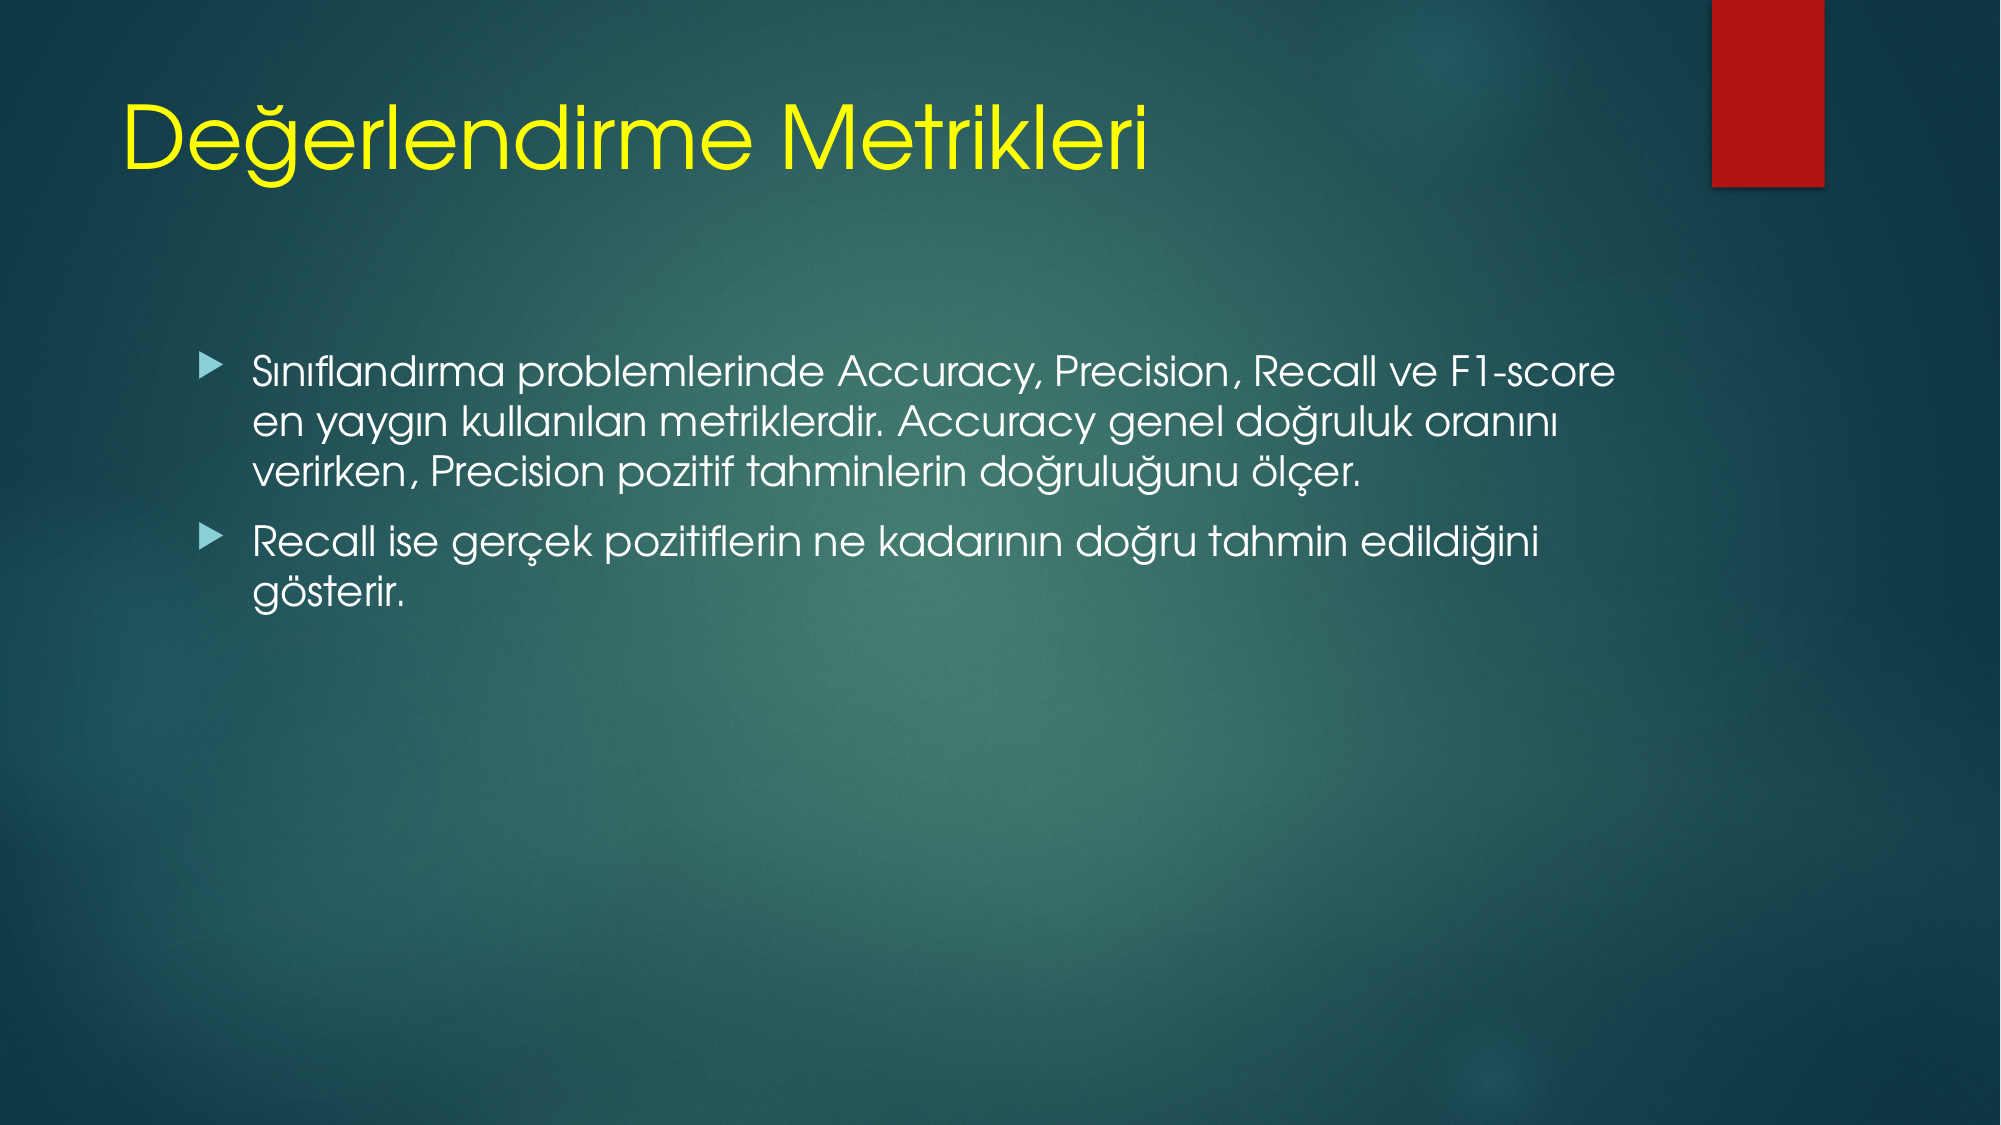

# Değerlendirme Metrikleri
Sınıflandırma problemlerinde Accuracy, Precision, Recall ve F1-score en yaygın kullanılan metriklerdir. Accuracy genel doğruluk oranını verirken, Precision pozitif tahminlerin doğruluğunu ölçer.
Recall ise gerçek pozitiflerin ne kadarının doğru tahmin edildiğini gösterir.